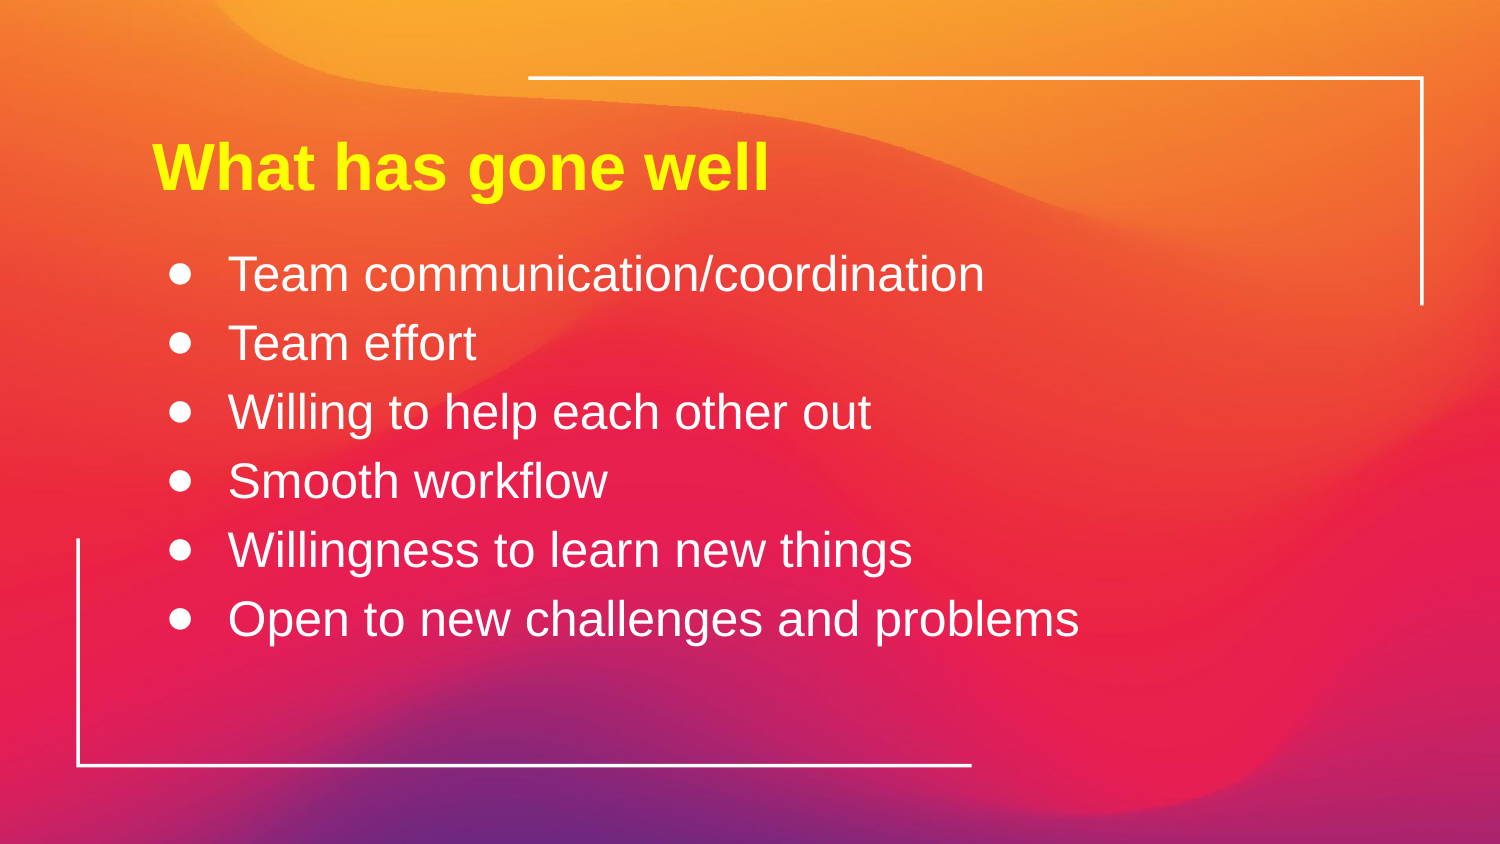

# What has gone well
Team communication/coordination
Team effort
Willing to help each other out
Smooth workflow
Willingness to learn new things
Open to new challenges and problems